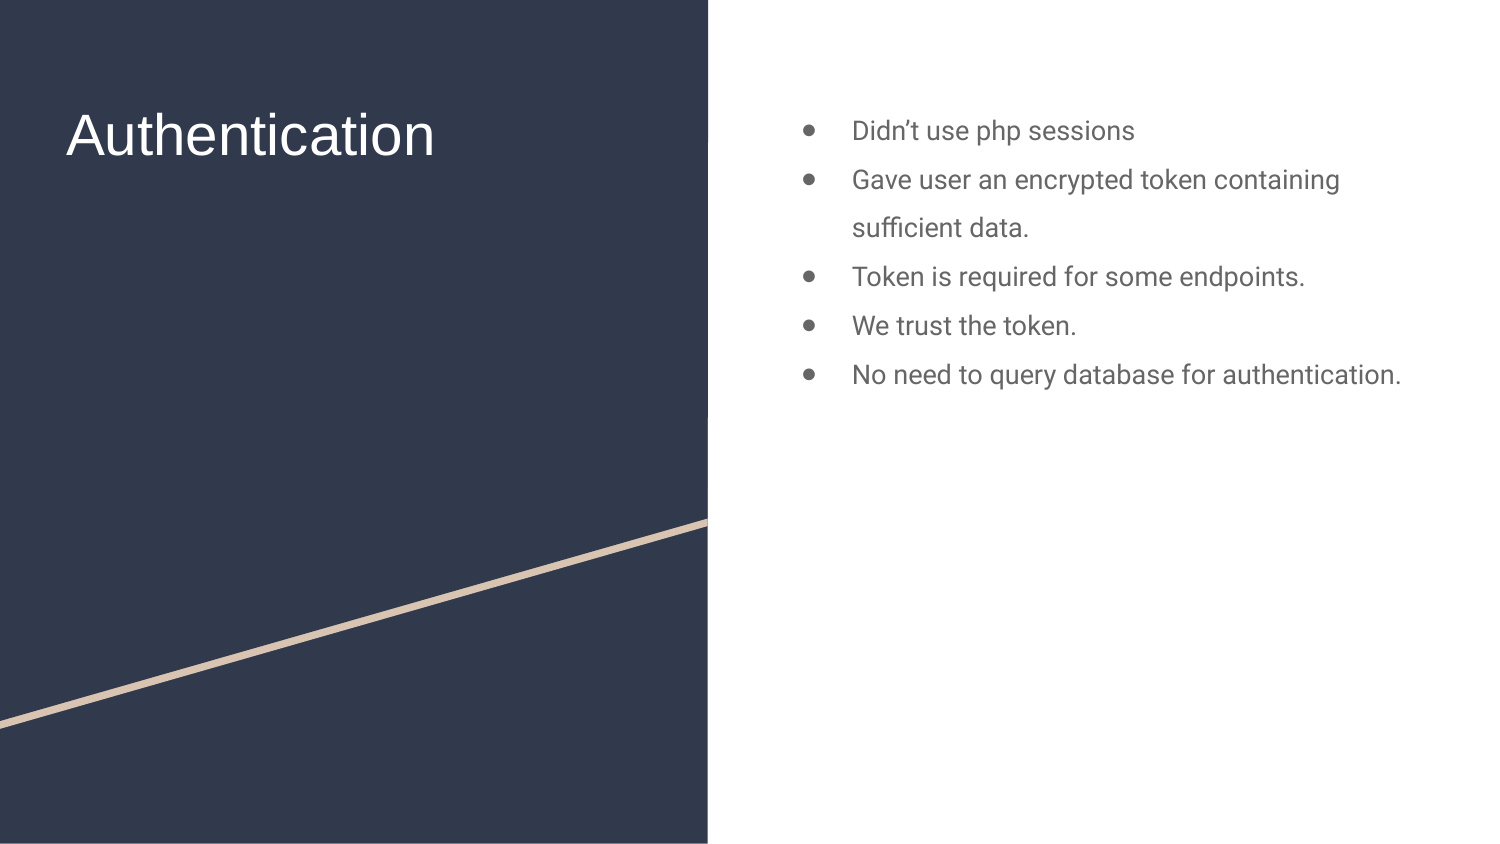

# Authentication
Didn’t use php sessions
Gave user an encrypted token containing sufficient data.
Token is required for some endpoints.
We trust the token.
No need to query database for authentication.